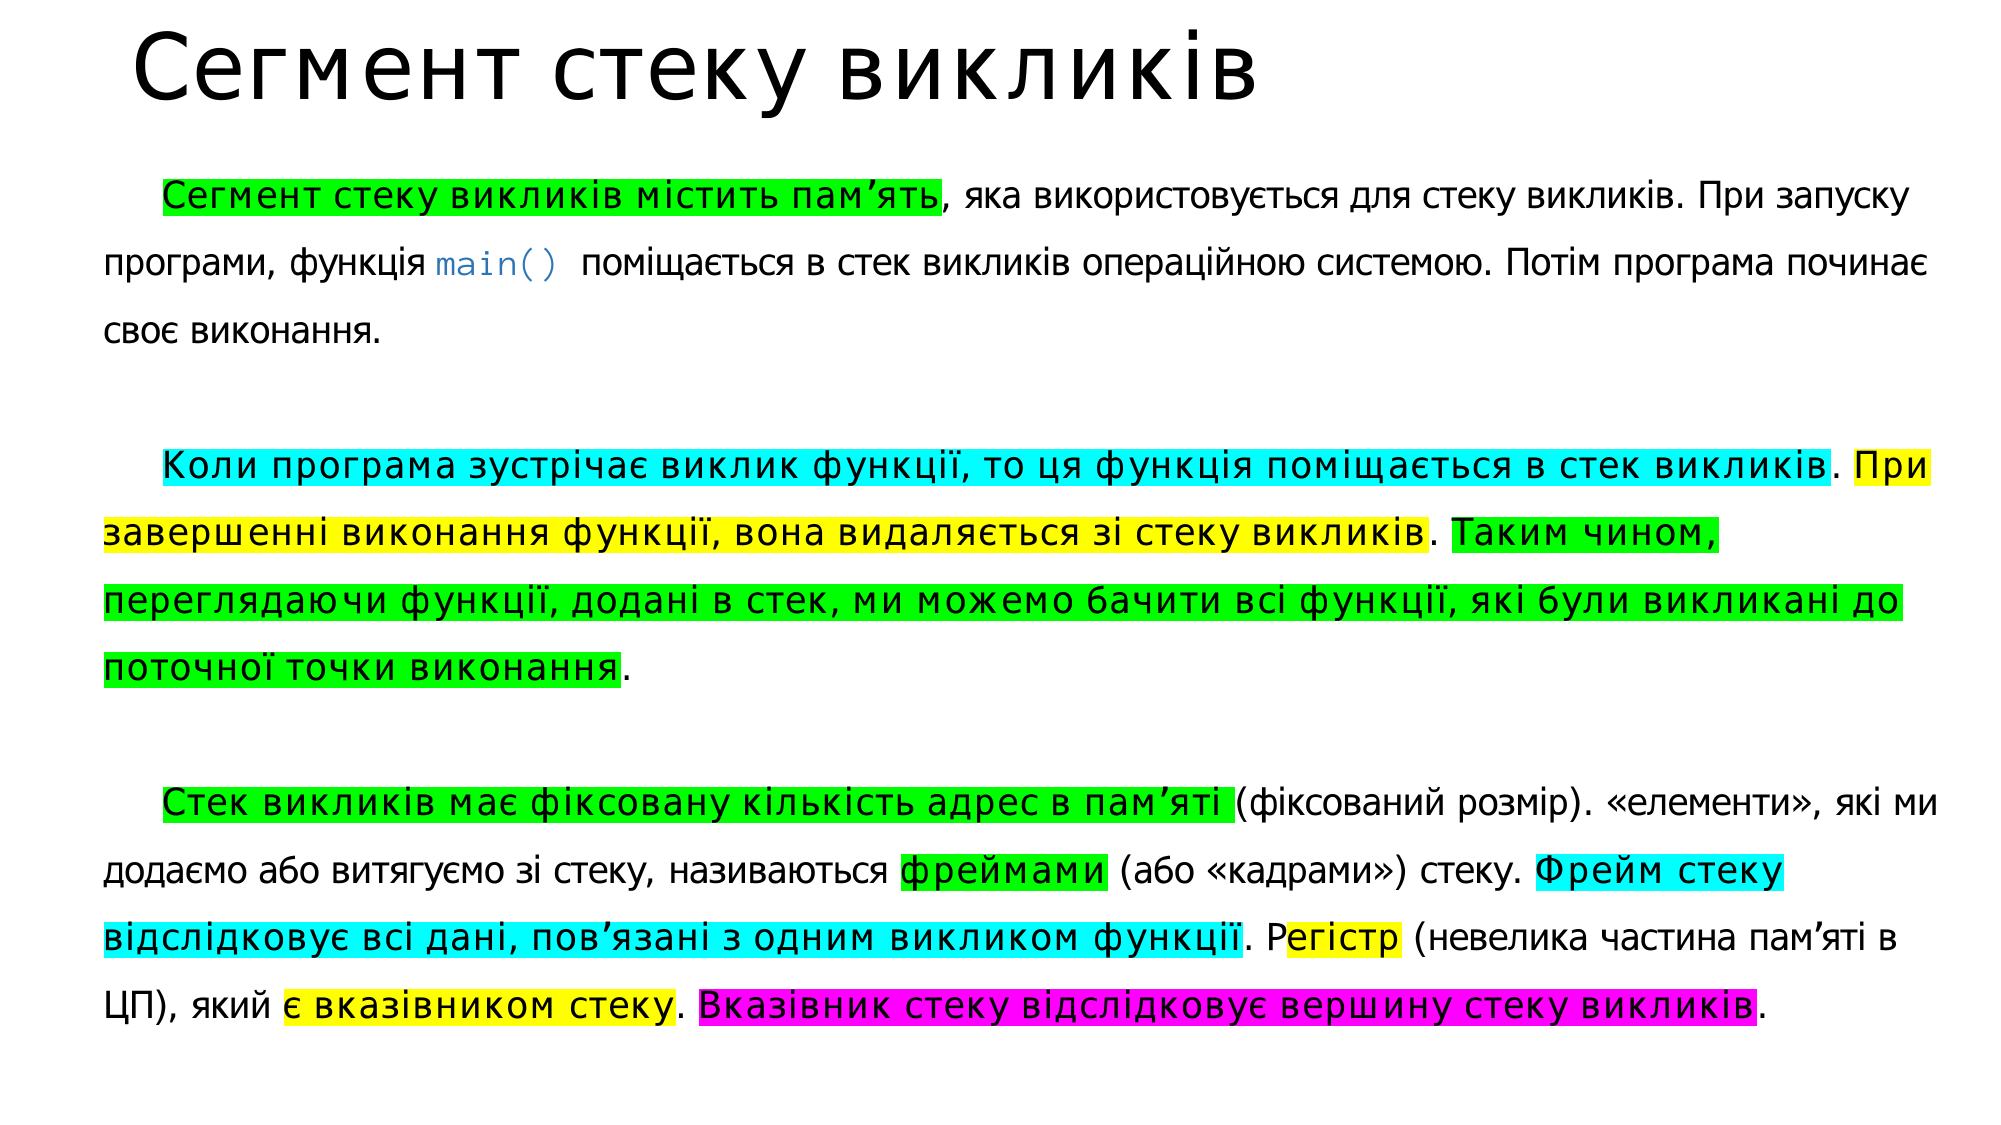

# Сегмент стеку викликів
Сегмент стеку викликів містить пам’ять, яка використовується для стеку викликів. При запуску програми, функція main() поміщається в стек викликів операційною системою. Потім програма починає своє виконання.

Коли програма зустрічає виклик функції, то ця функція поміщається в стек викликів. При завершенні виконання функції, вона видаляється зі стеку викликів. Таким чином, переглядаючи функції, додані в стек, ми можемо бачити всі функції, які були викликані до поточної точки виконання.

Стек викликів має фіксовану кількість адрес в пам’яті (фіксований розмір). «елементи», які ми додаємо або витягуємо зі стеку, називаються фреймами (або «кадрами») стеку. Фрейм стеку відслідковує всі дані, пов’язані з одним викликом функції. Регістр (невелика частина пам’яті в ЦП), який є вказівником стеку. Вказівник стеку відслідковує вершину стеку викликів.